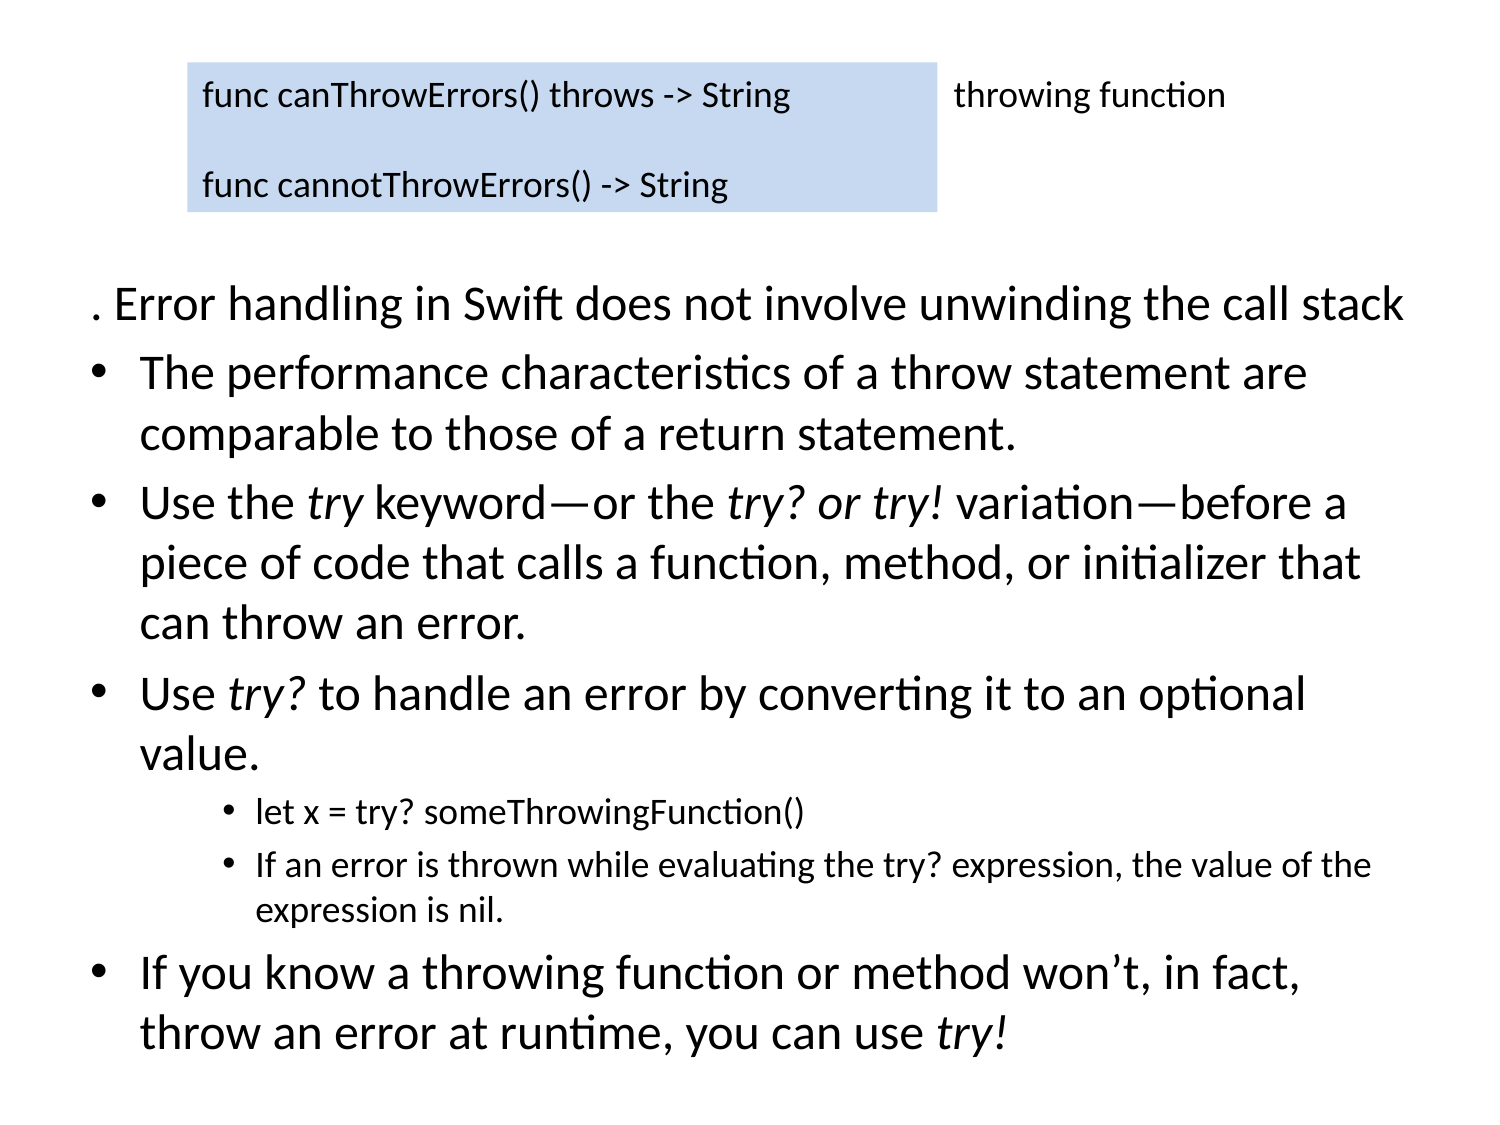

func canThrowErrors() throws -> String

func cannotThrowErrors() -> String
throwing function
. Error handling in Swift does not involve unwinding the call stack
The performance characteristics of a throw statement are comparable to those of a return statement.
Use the try keyword—or the try? or try! variation—before a piece of code that calls a function, method, or initializer that can throw an error.
Use try? to handle an error by converting it to an optional value.
let x = try? someThrowingFunction()
If an error is thrown while evaluating the try? expression, the value of the expression is nil.
If you know a throwing function or method won’t, in fact, throw an error at runtime, you can use try!